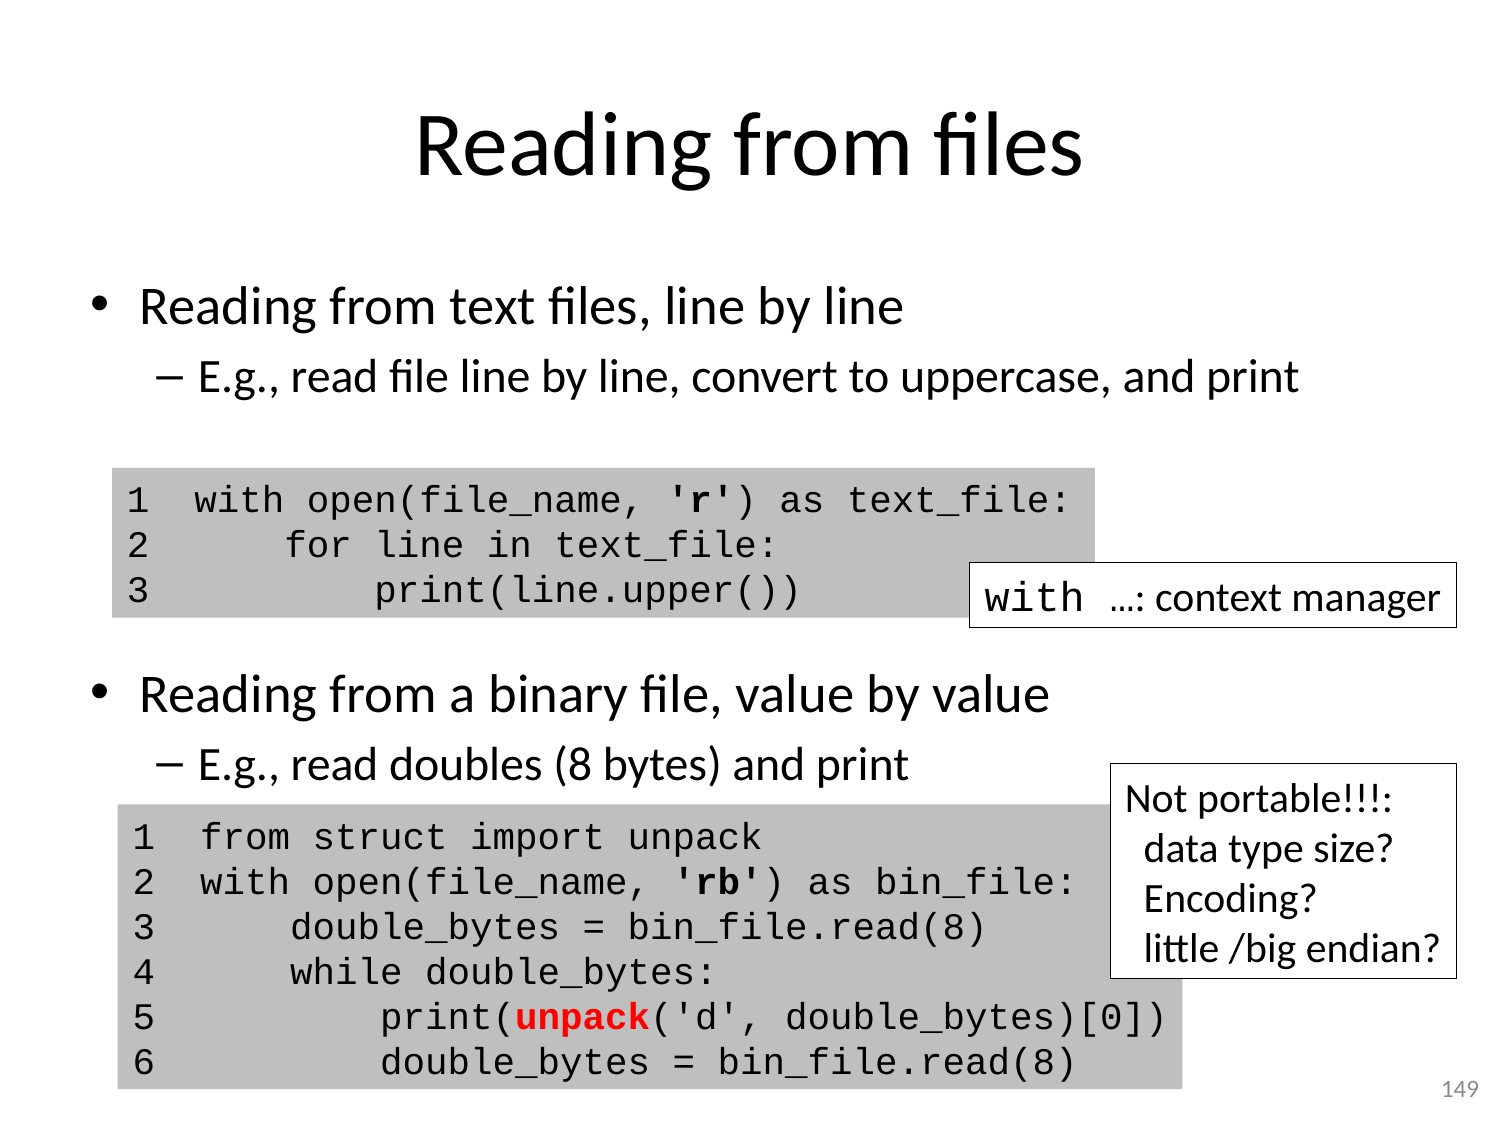

# Reading from files
Reading from text files, line by line
E.g., read file line by line, convert to uppercase, and print

Reading from a binary file, value by value
E.g., read doubles (8 bytes) and print
1  with open(file_name, 'r') as text_file:
2      for line in text_file:
3          print(line.upper())
with …: context manager
Not portable!!!:
  data type size?
  Encoding?
  little /big endian?
1  from struct import unpack
2  with open(file_name, 'rb') as bin_file:
3      double_bytes = bin_file.read(8)
4      while double_bytes:
5          print(unpack('d', double_bytes)[0])
6          double_bytes = bin_file.read(8)
149